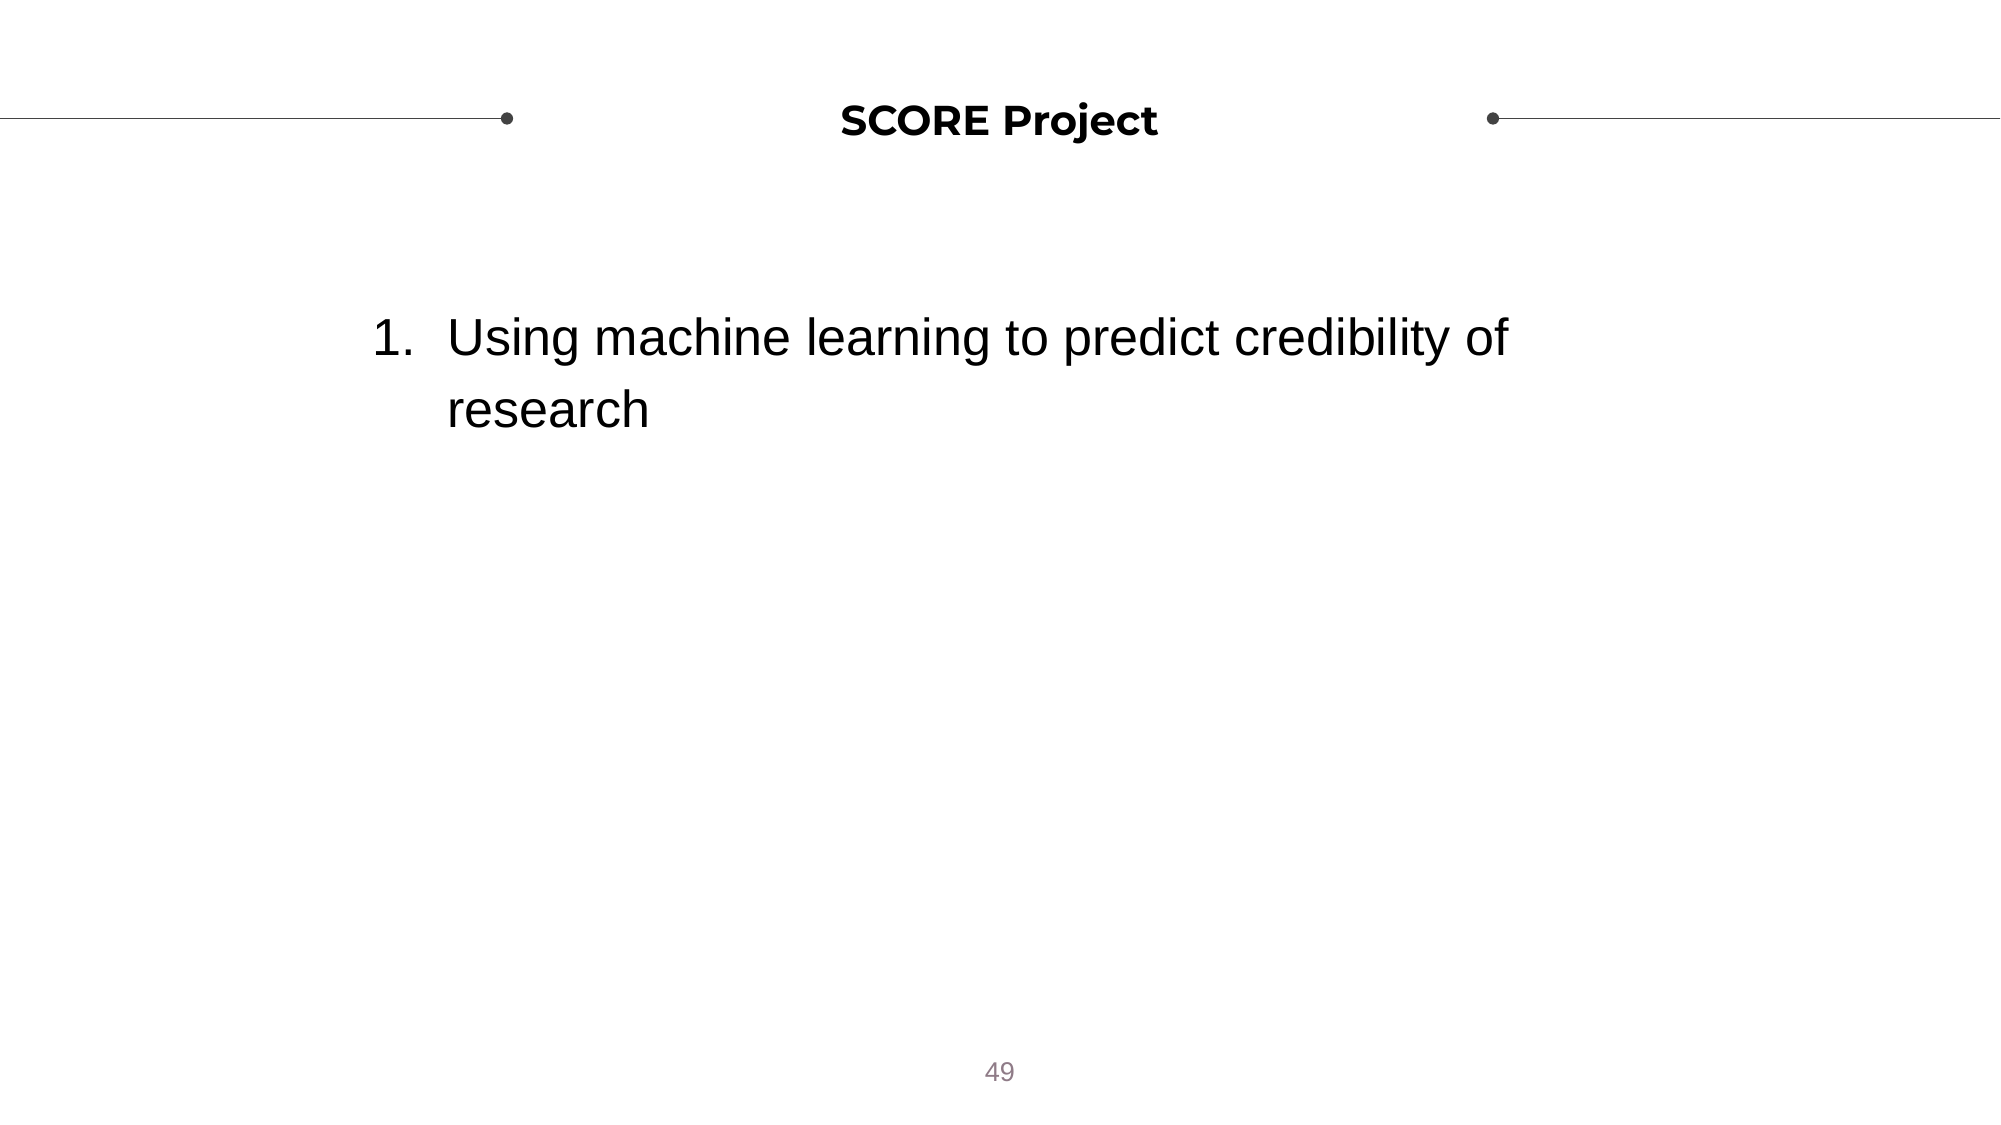

# SCORE Project

Using machine learning to predict credibility of research
49